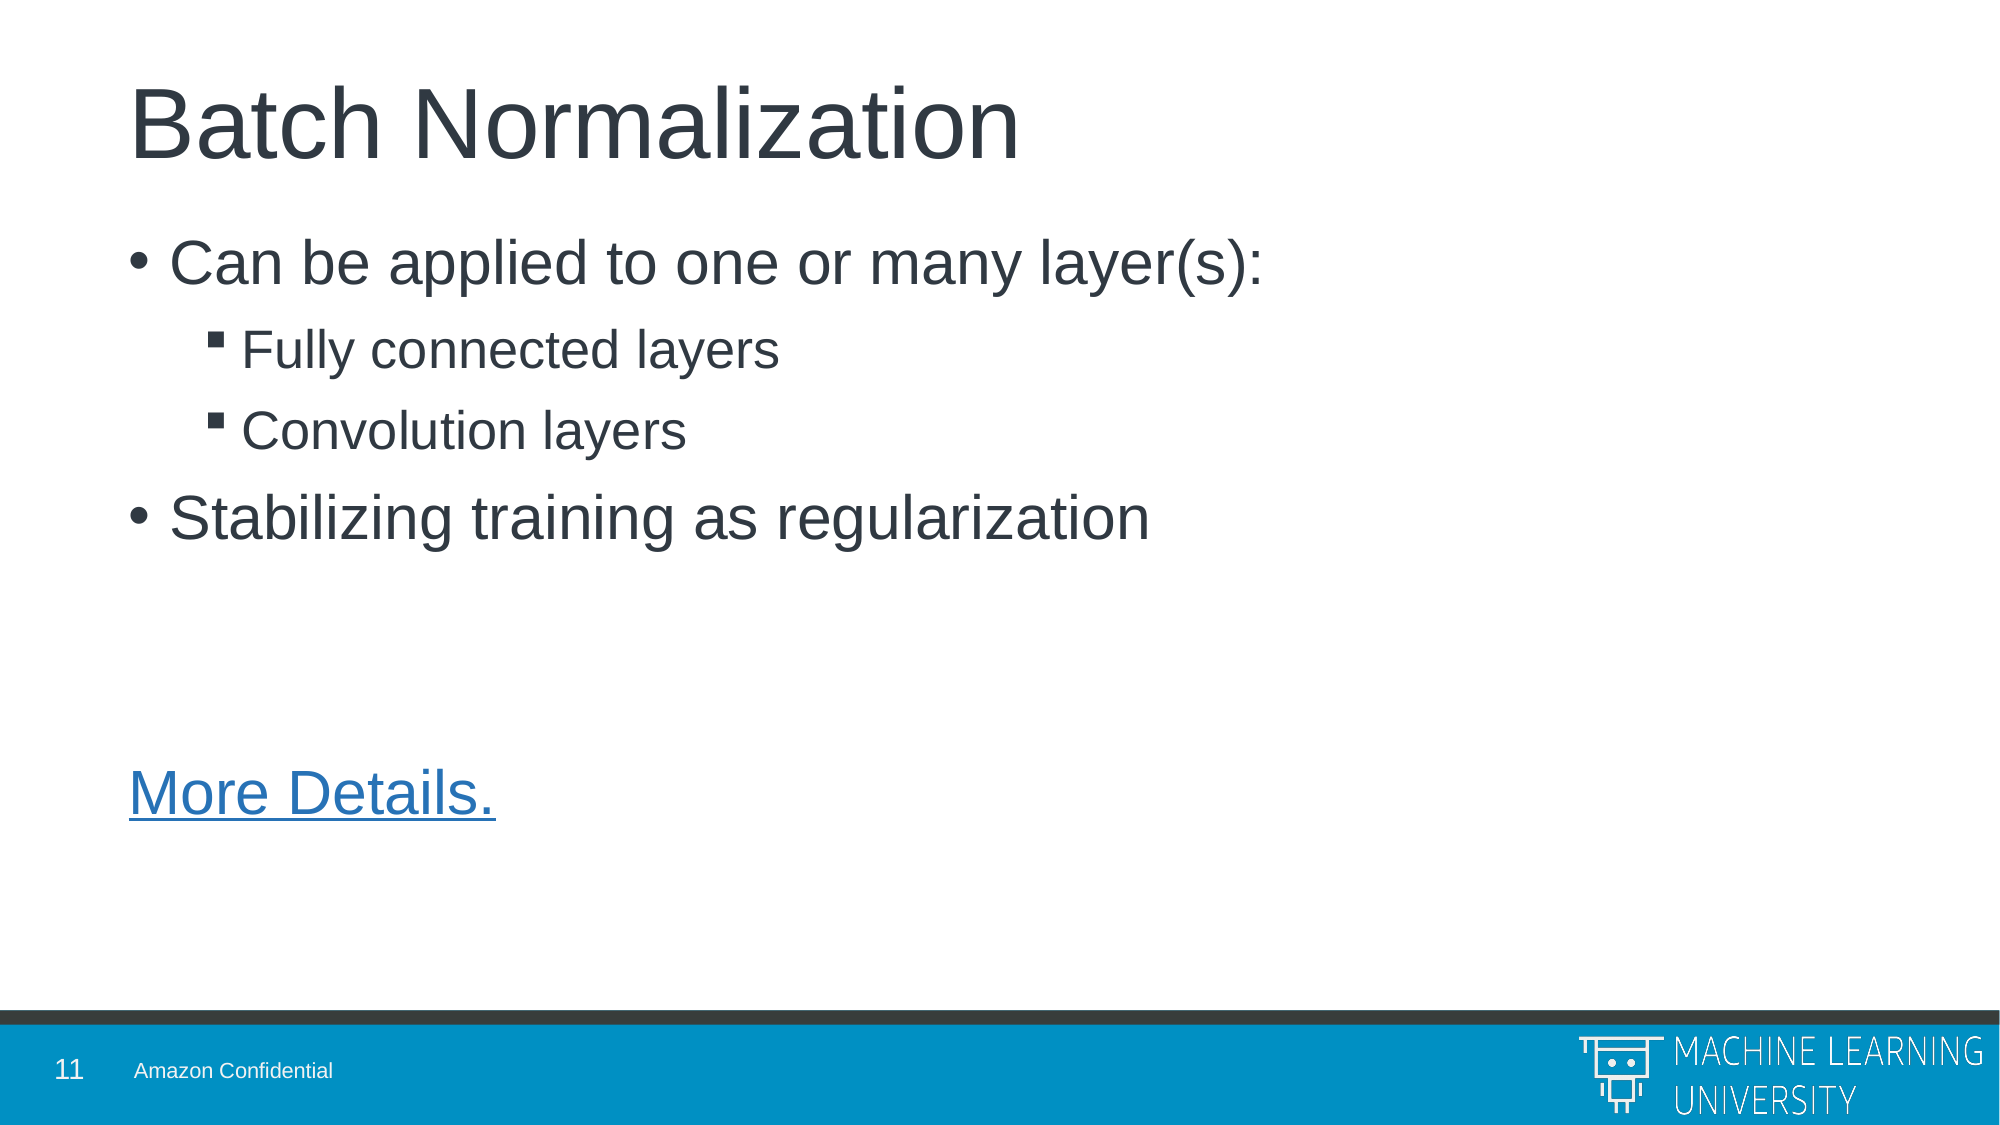

# Batch Normalization
Can be applied to one or many layer(s):
Fully connected layers
Convolution layers
Stabilizing training as regularization

More Details.